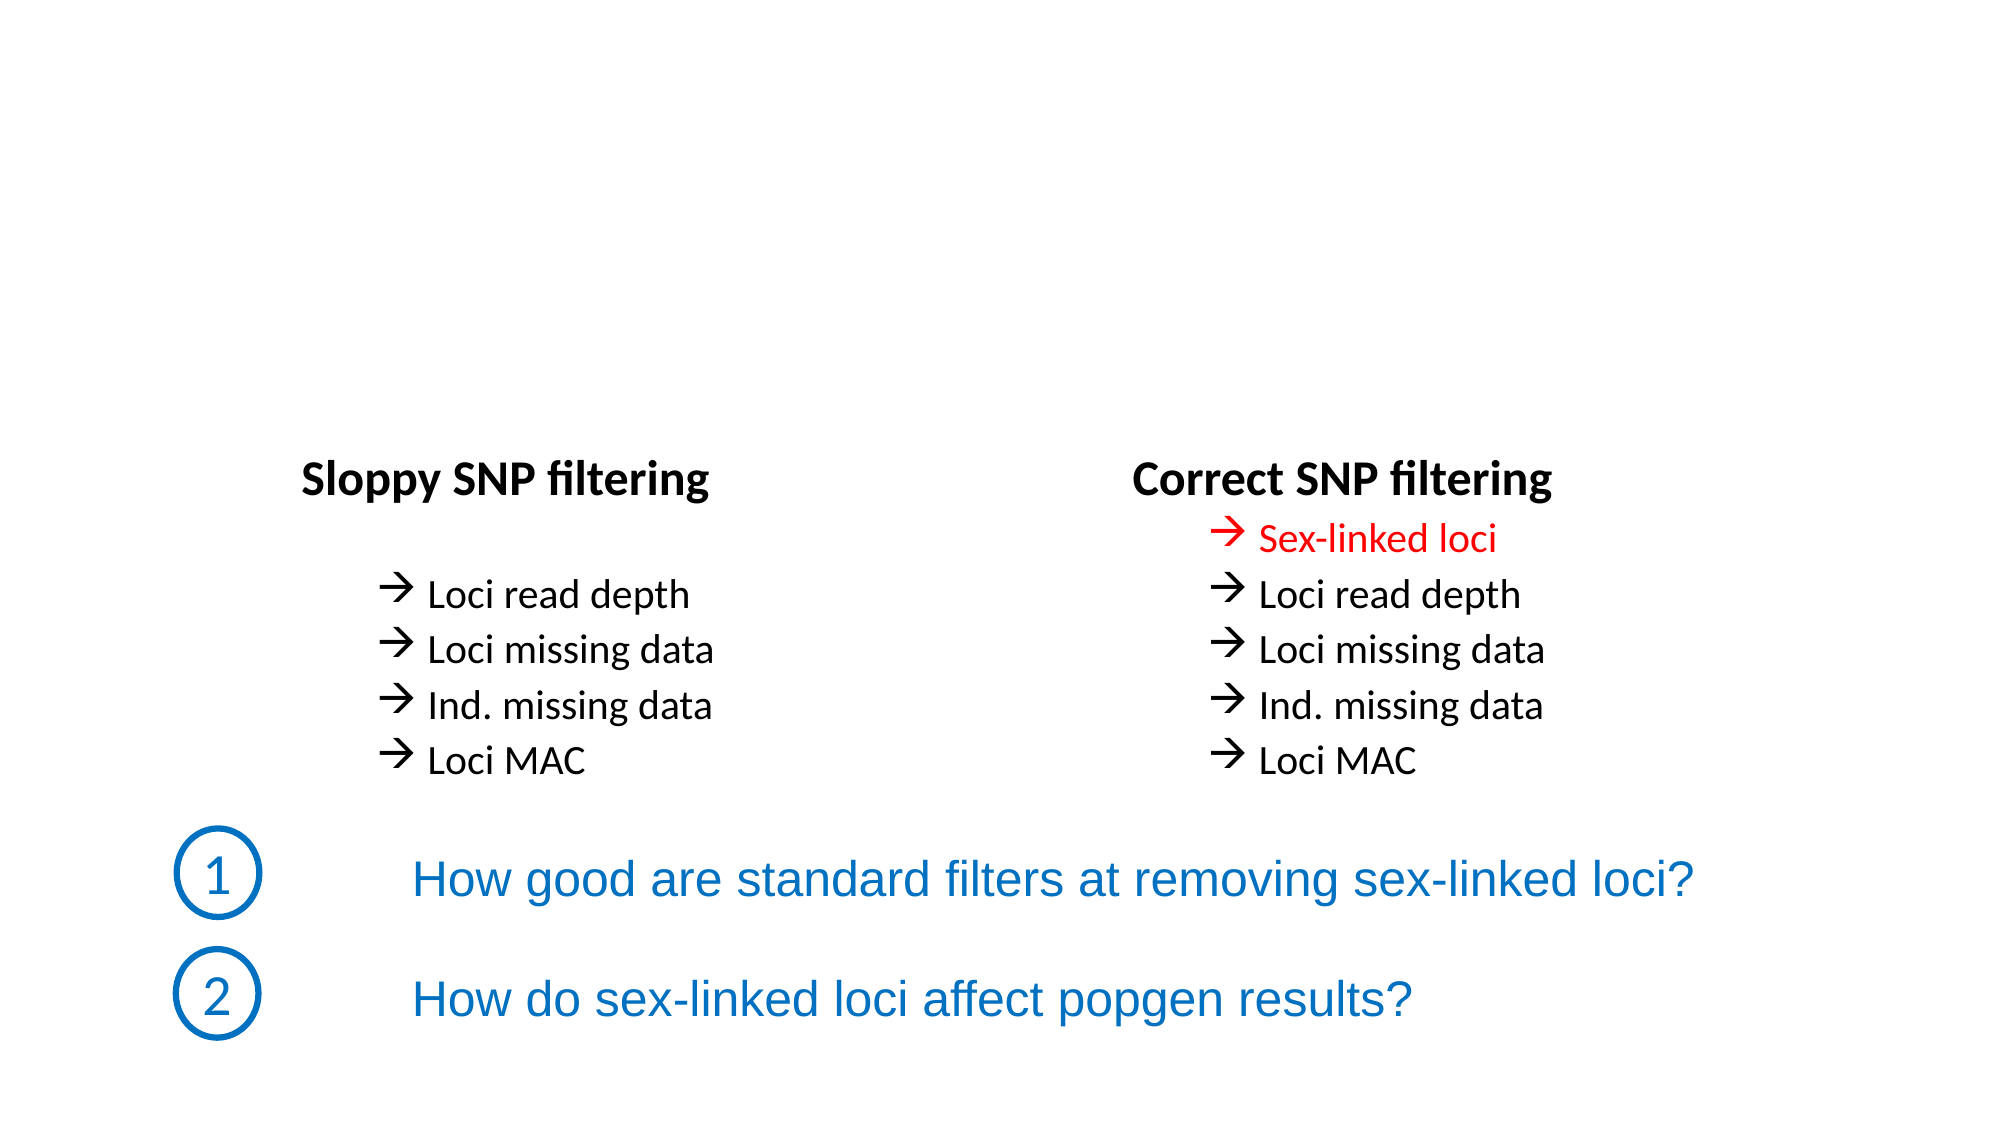

Sloppy SNP filtering

 Loci read depth
 Loci missing data
 Ind. missing data
 Loci MAC
Correct SNP filtering
 Sex-linked loci
 Loci read depth
 Loci missing data
 Ind. missing data
 Loci MAC

1
How good are standard filters at removing sex-linked loci?

How do sex-linked loci affect popgen results?

2